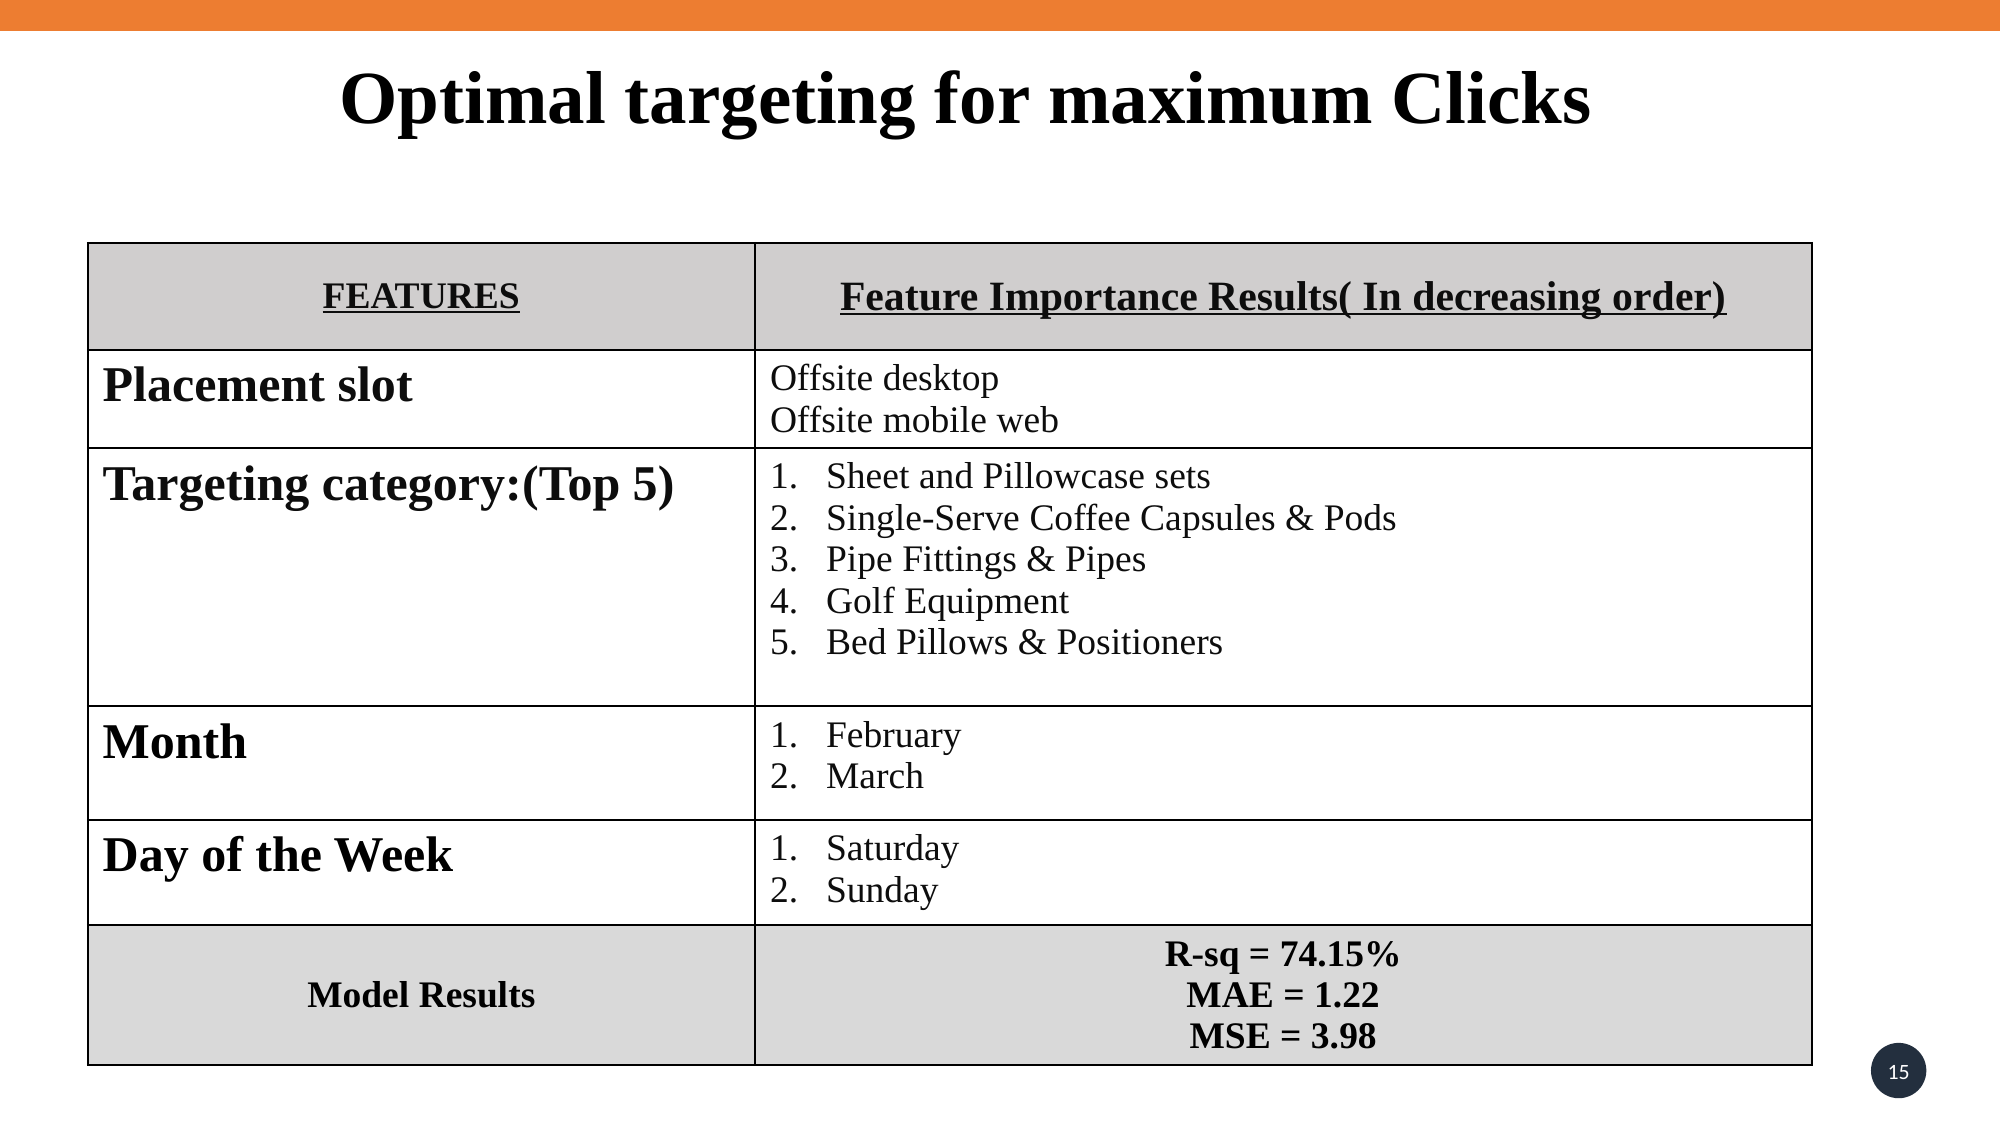

Optimal targeting for maximum Clicks

| FEATURES | Feature Importance Results( In decreasing order) |
| --- | --- |
| Placement slot | Offsite desktop Offsite mobile web |
| Targeting category:(Top 5) | Sheet and Pillowcase sets Single-Serve Coffee Capsules & Pods Pipe Fittings & Pipes Golf Equipment Bed Pillows & Positioners |
| Month | February March |
| Day of the Week | Saturday Sunday |
| Model Results | R-sq = 74.15% MAE = 1.22 MSE = 3.98 |

15